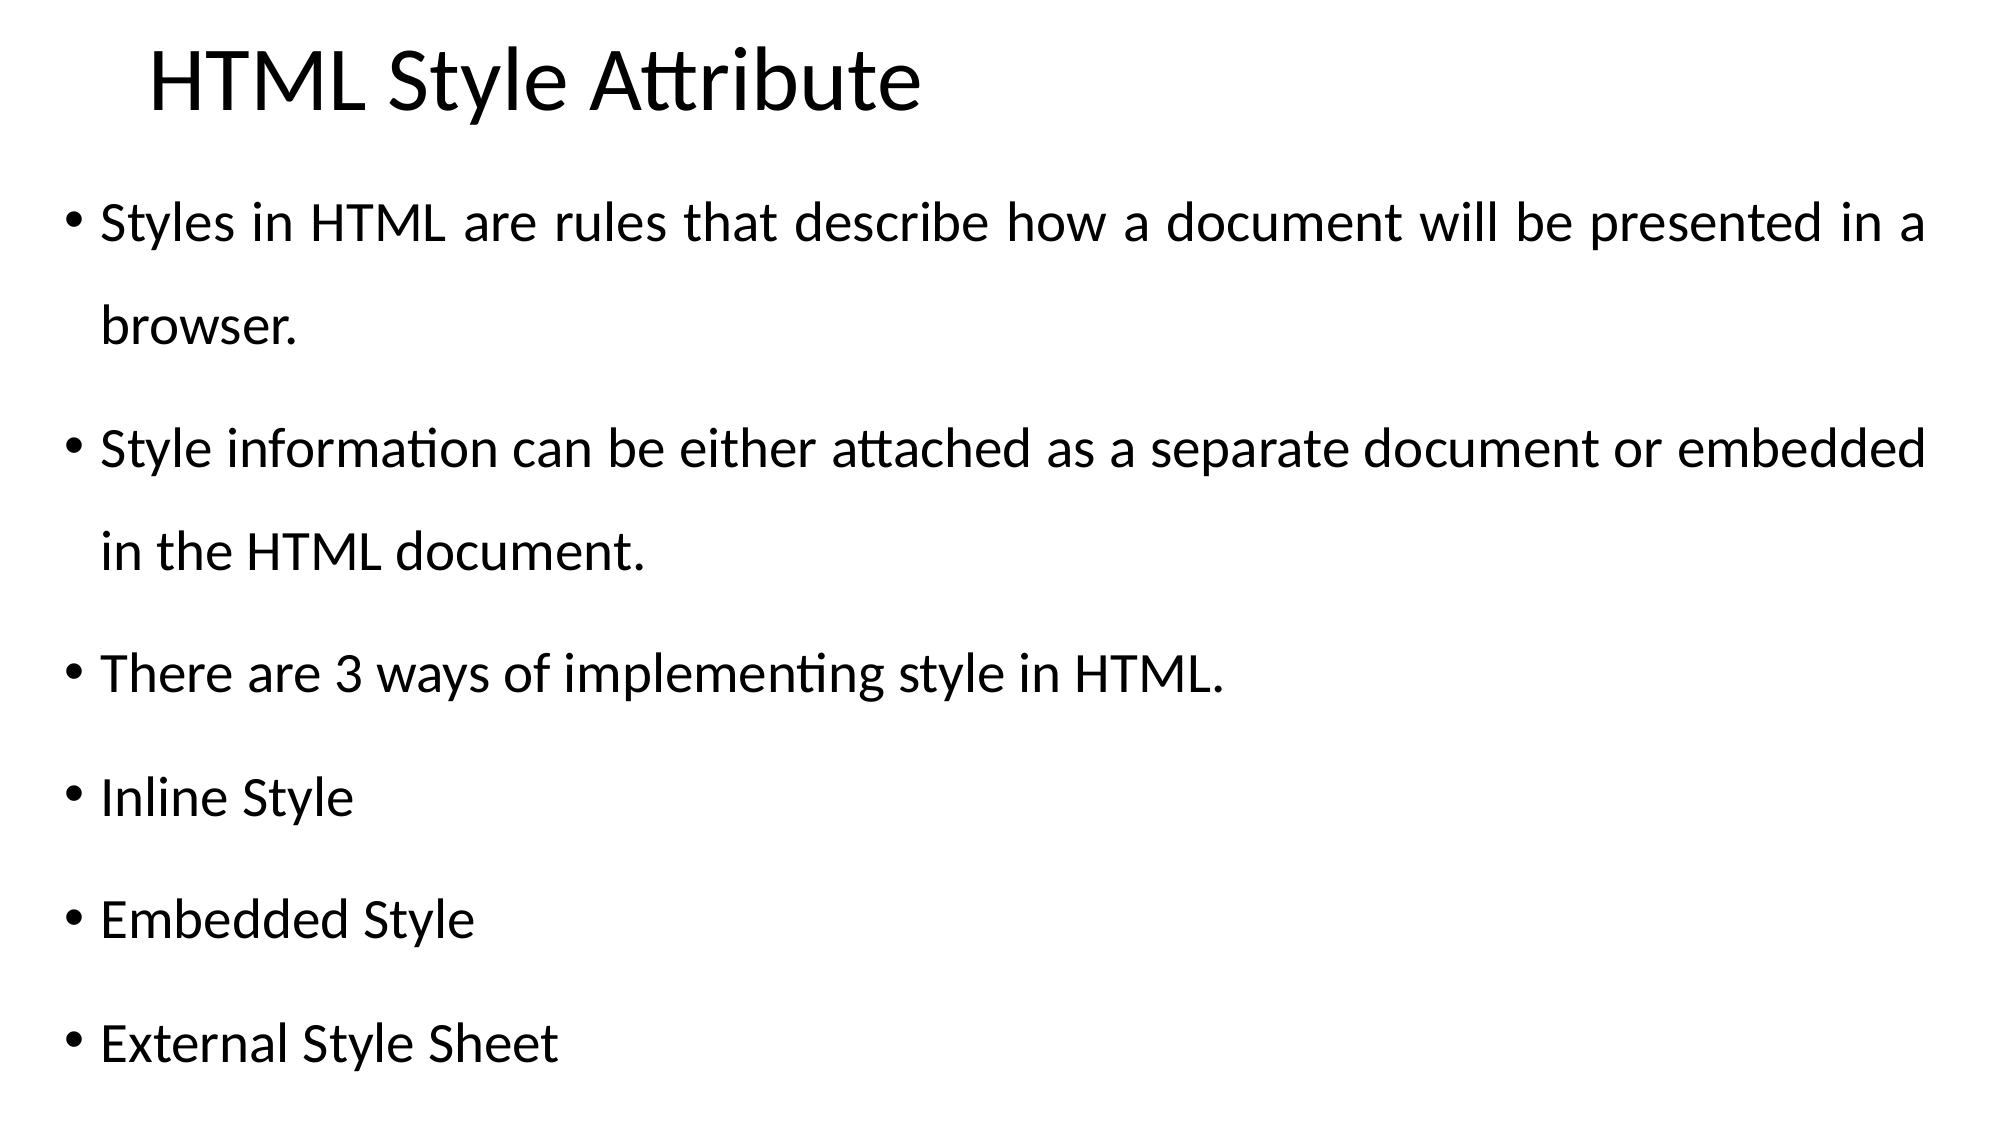

# HTML Style Attribute
Styles in HTML are rules that describe how a document will be presented in a browser.
Style information can be either attached as a separate document or embedded in the HTML document.
There are 3 ways of implementing style in HTML.
Inline Style
Embedded Style
External Style Sheet